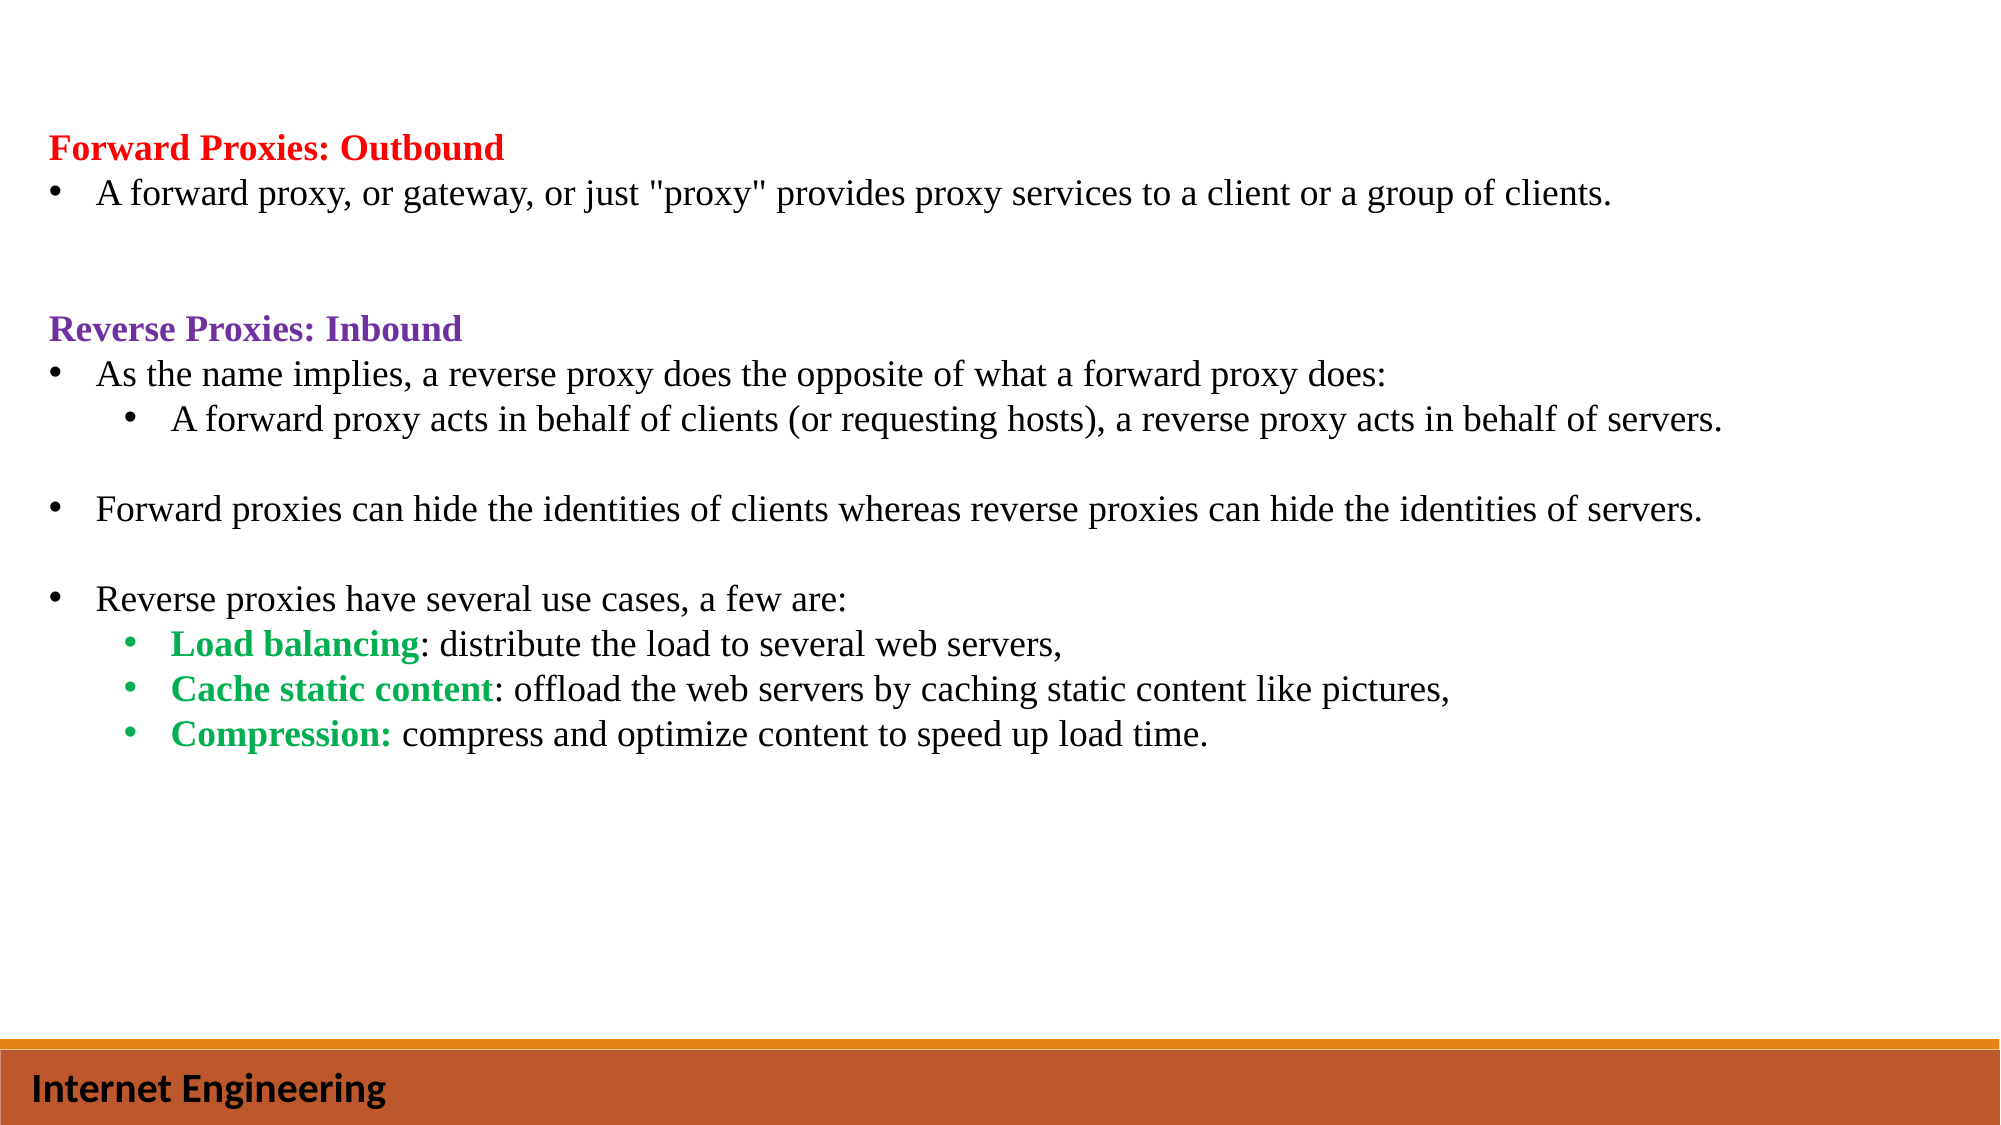

Forward Proxies: Outbound
A forward proxy, or gateway, or just "proxy" provides proxy services to a client or a group of clients.
Reverse Proxies: Inbound
As the name implies, a reverse proxy does the opposite of what a forward proxy does:
A forward proxy acts in behalf of clients (or requesting hosts), a reverse proxy acts in behalf of servers.

Forward proxies can hide the identities of clients whereas reverse proxies can hide the identities of servers.

Reverse proxies have several use cases, a few are:
Load balancing: distribute the load to several web servers,
Cache static content: offload the web servers by caching static content like pictures,
Compression: compress and optimize content to speed up load time.
Internet Engineering